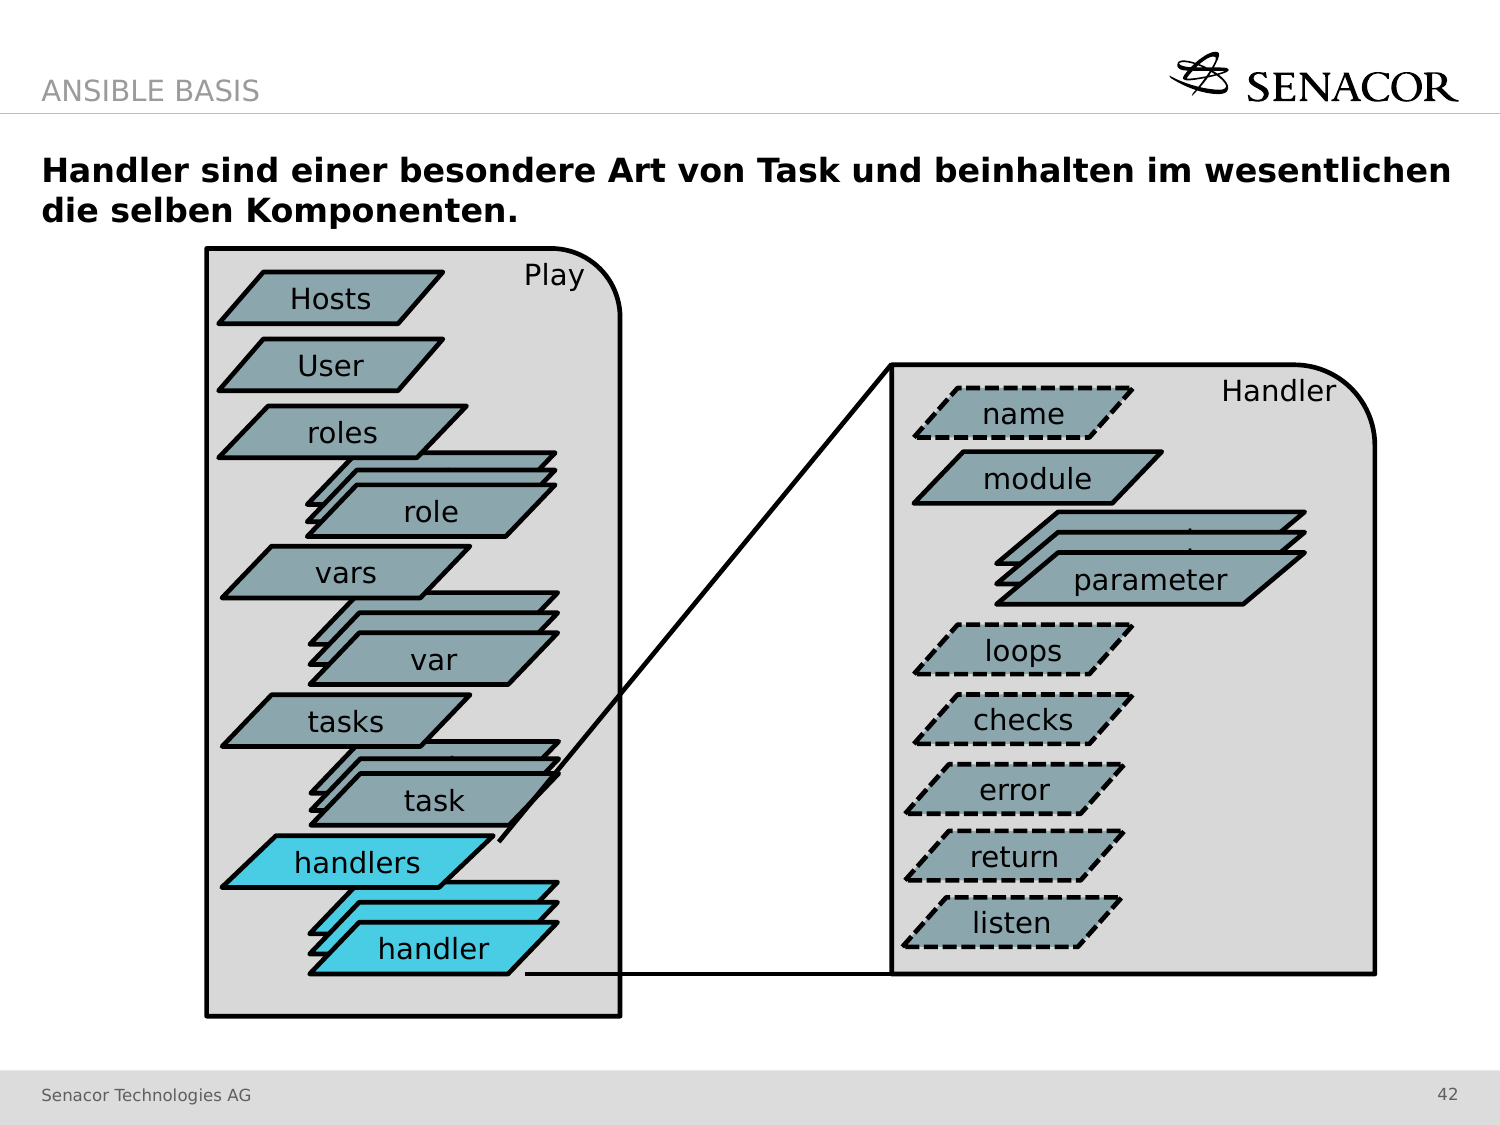

Ansible Basis
# Handler sind einer besondere Art von Task und beinhalten im wesentlichen die selben Komponenten.
Play
Hosts
User
Handler
name
roles
module
task
task
role
parameter
parameter
vars
parameter
var
var
loops
var
checks
tasks
task
task
error
task
return
handlers
var
listen
var
handler
42